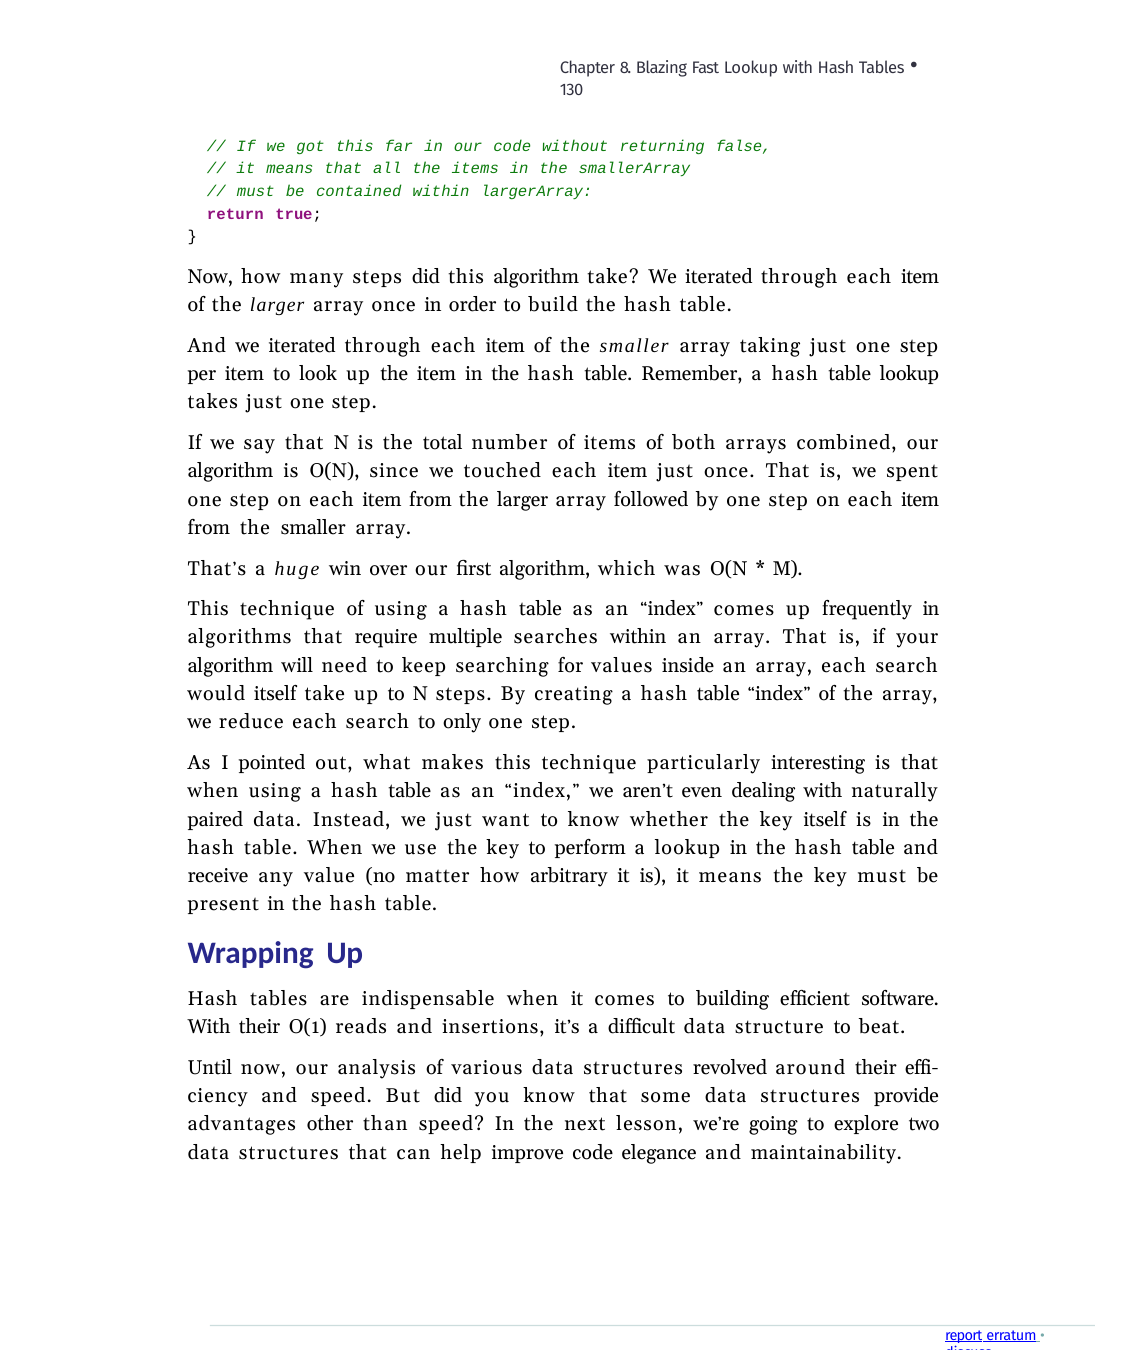

Chapter 8. Blazing Fast Lookup with Hash Tables • 130

// If we got this far in our code without returning false,
// it means that all the items in the smallerArray
// must be contained within largerArray:
return true;
}
Now, how many steps did this algorithm take? We iterated through each item of the larger array once in order to build the hash table.
And we iterated through each item of the smaller array taking just one step per item to look up the item in the hash table. Remember, a hash table lookup takes just one step.
If we say that N is the total number of items of both arrays combined, our algorithm is O(N), since we touched each item just once. That is, we spent one step on each item from the larger array followed by one step on each item from the smaller array.
That’s a huge win over our first algorithm, which was O(N * M).
This technique of using a hash table as an “index” comes up frequently in algorithms that require multiple searches within an array. That is, if your algorithm will need to keep searching for values inside an array, each search would itself take up to N steps. By creating a hash table “index” of the array, we reduce each search to only one step.
As I pointed out, what makes this technique particularly interesting is that when using a hash table as an “index,” we aren’t even dealing with naturally paired data. Instead, we just want to know whether the key itself is in the hash table. When we use the key to perform a lookup in the hash table and receive any value (no matter how arbitrary it is), it means the key must be present in the hash table.
Wrapping Up
Hash tables are indispensable when it comes to building efficient software. With their O(1) reads and insertions, it’s a difficult data structure to beat.
Until now, our analysis of various data structures revolved around their effi- ciency and speed. But did you know that some data structures provide advantages other than speed? In the next lesson, we’re going to explore two data structures that can help improve code elegance and maintainability.
report erratum • discuss